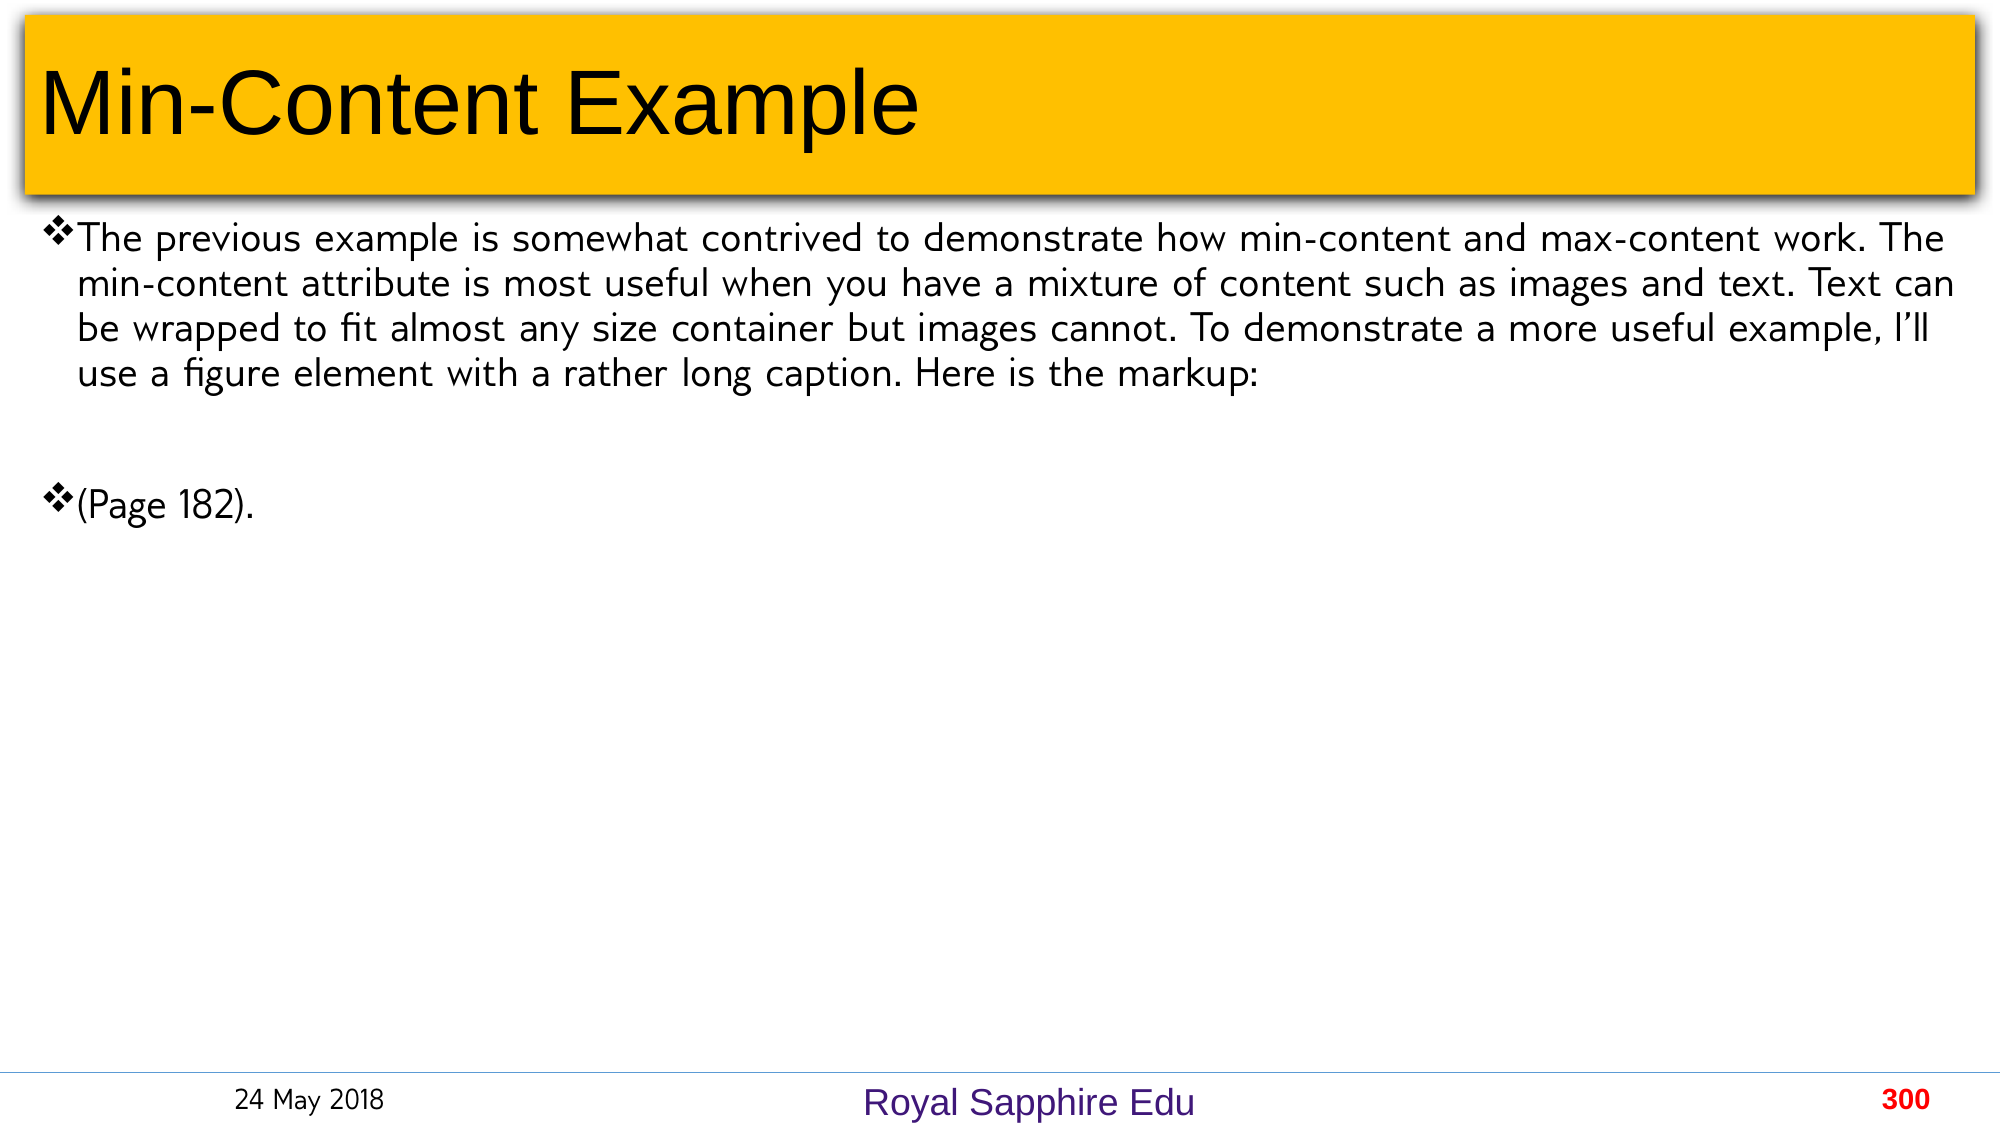

# Min-Content Example
The previous example is somewhat contrived to demonstrate how min-content and max-content work. The min-content attribute is most useful when you have a mixture of content such as images and text. Text can be wrapped to fit almost any size container but images cannot. To demonstrate a more useful example, I’ll use a figure element with a rather long caption. Here is the markup:

(Page 182).
24 May 2018
300